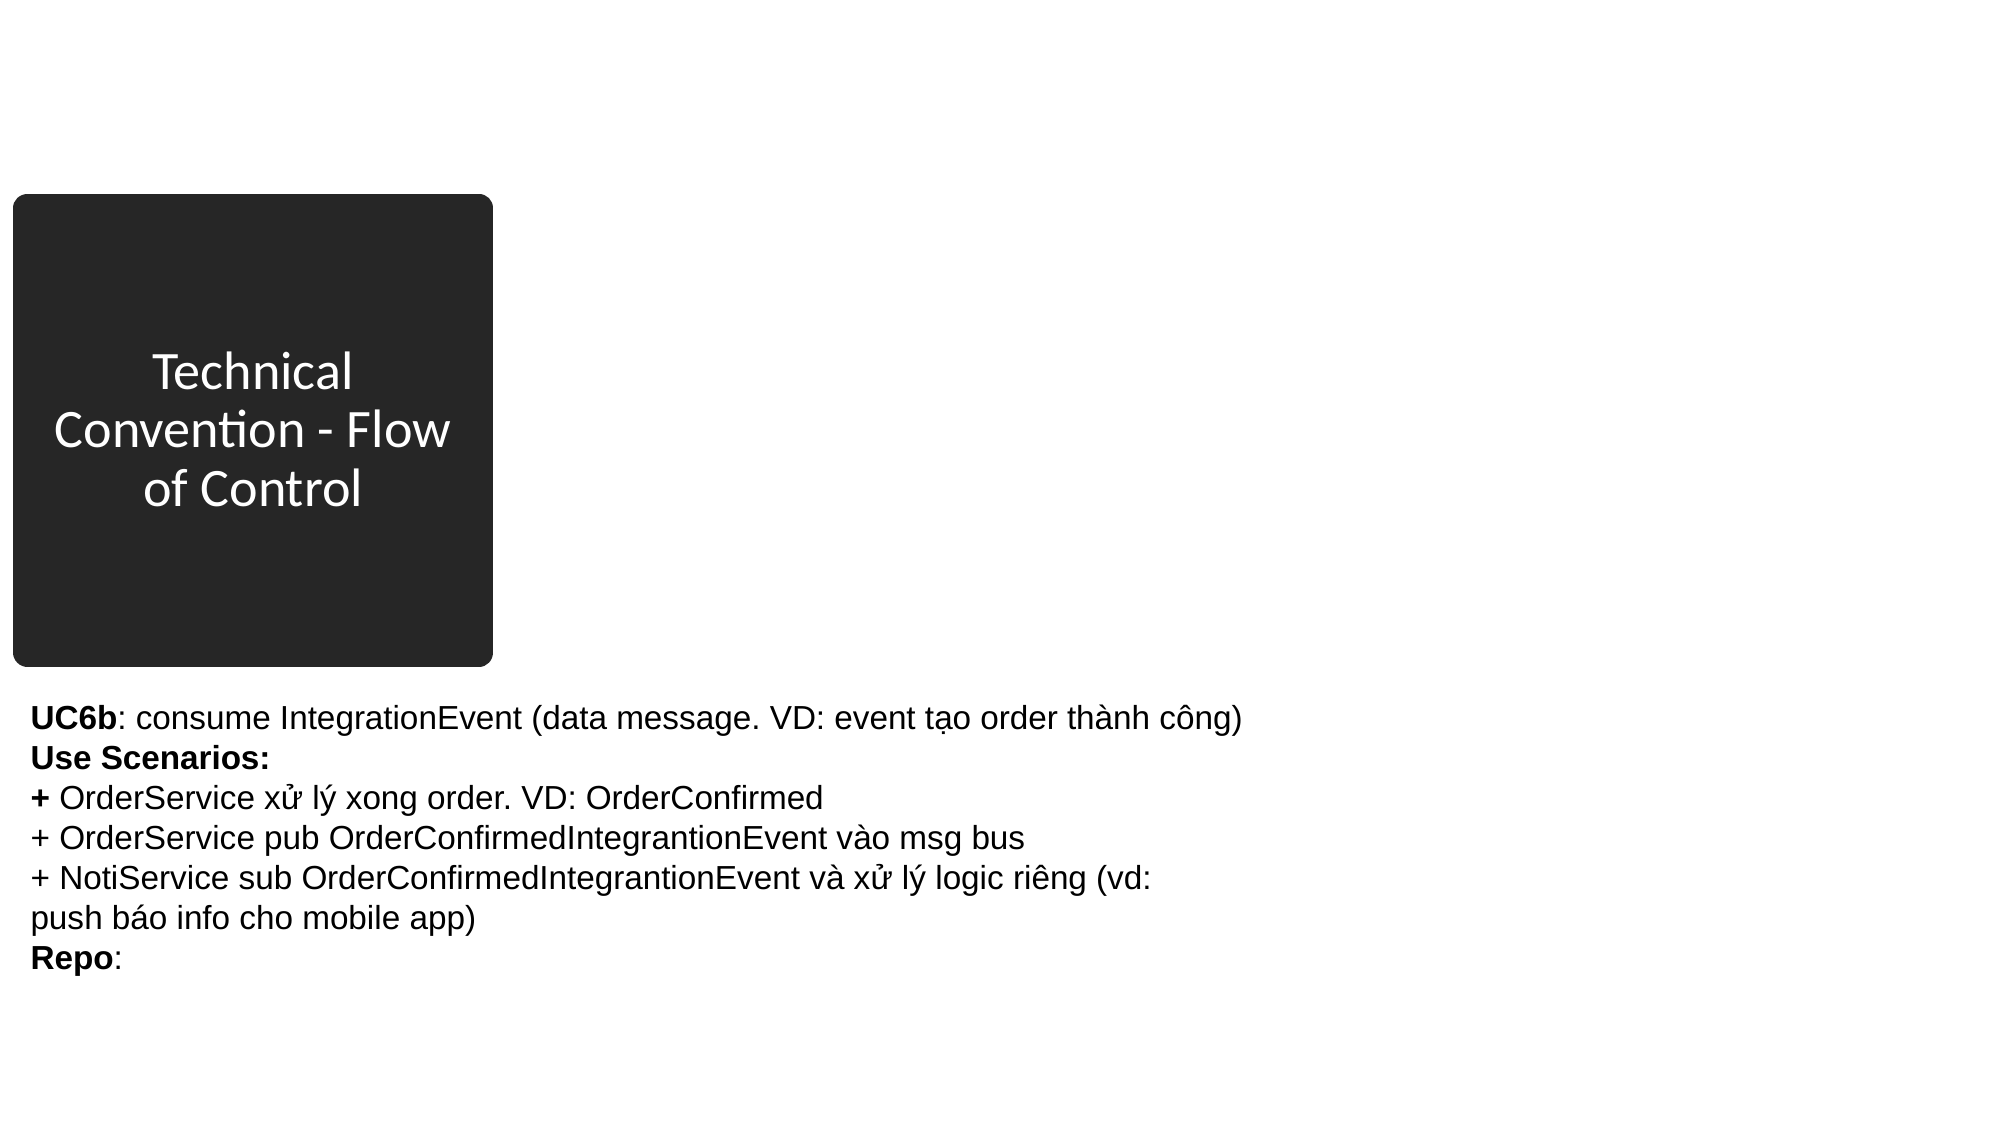

# Technical Convention - Flow of Control
UC6b: consume IntegrationEvent (data message. VD: event tạo order thành công)
Use Scenarios:
+ OrderService xử lý xong order. VD: OrderConfirmed
+ OrderService pub OrderConfirmedIntegrantionEvent vào msg bus
+ NotiService sub OrderConfirmedIntegrantionEvent và xử lý logic riêng (vd: push báo info cho mobile app)
Repo: